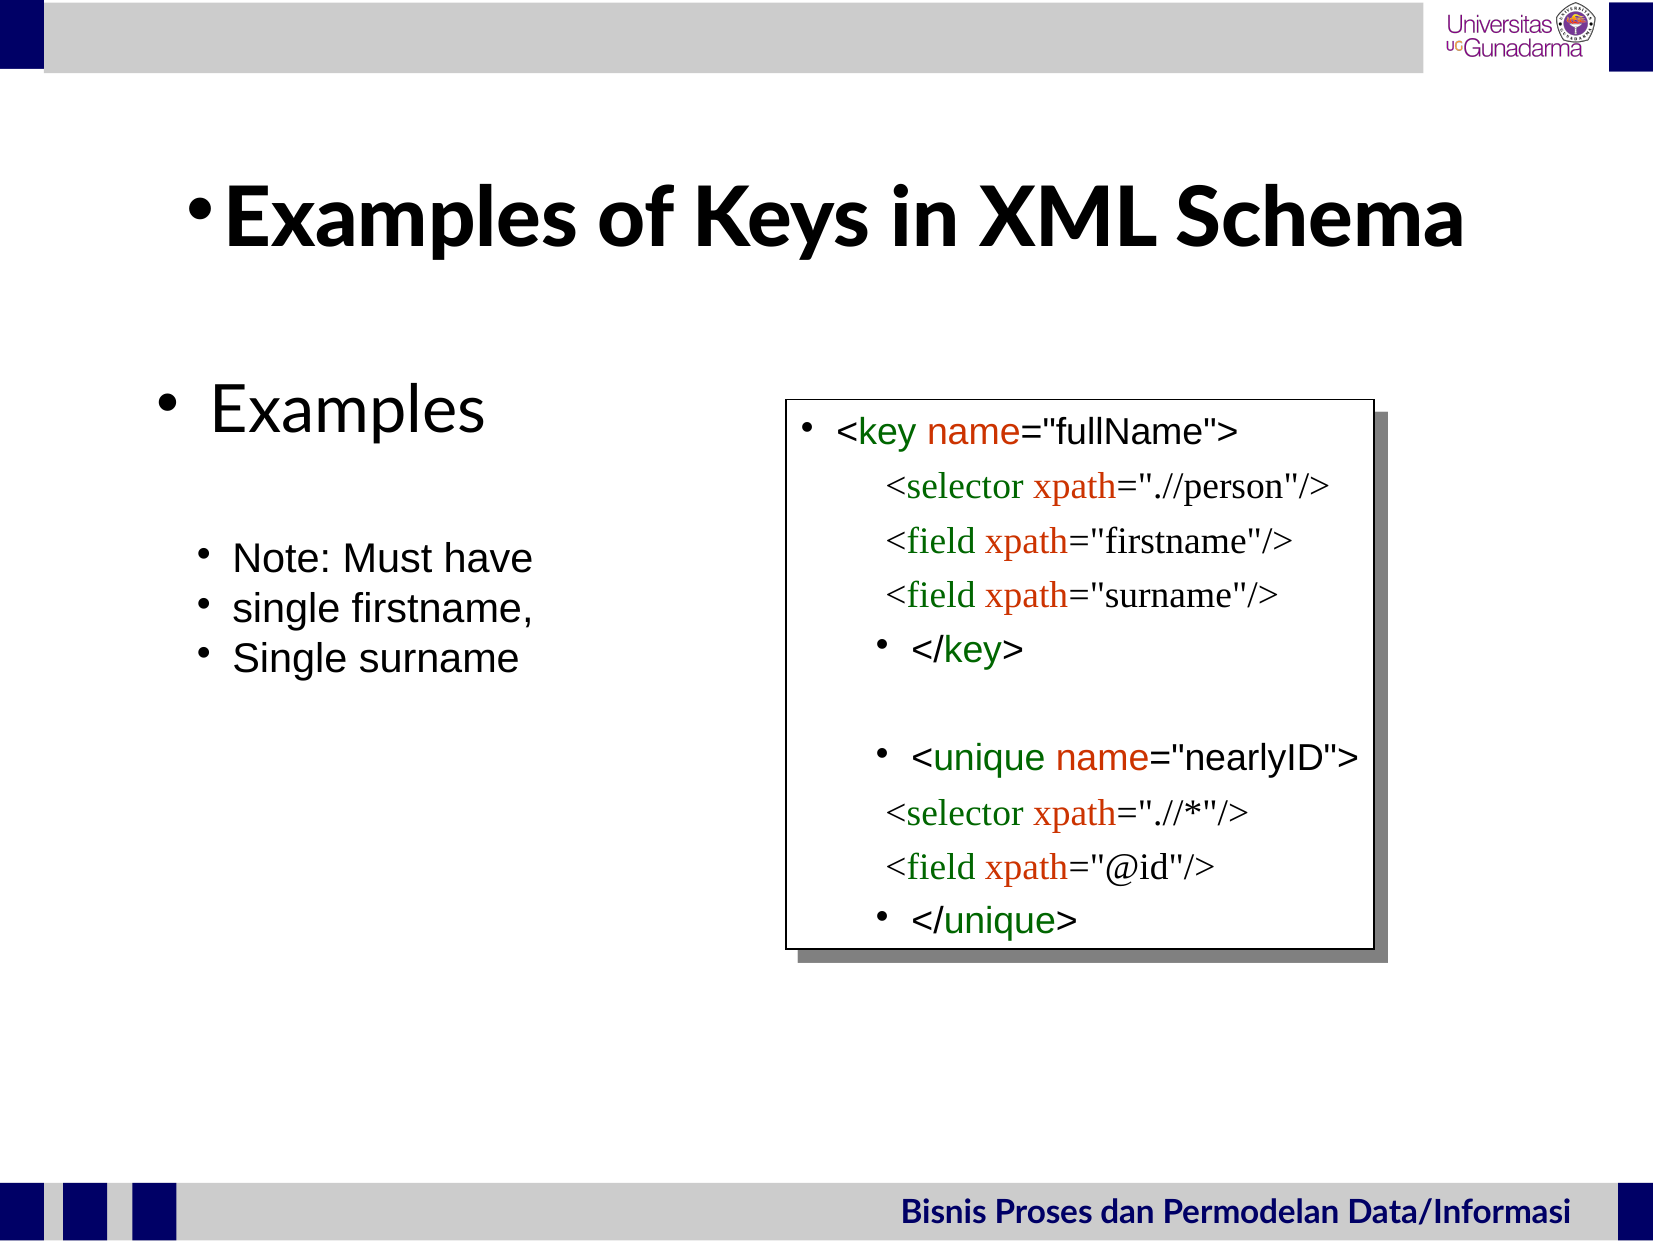

Examples of Keys in XML Schema
Examples

<key name="fullName">
 <selector xpath=".//person"/>
 <field xpath="firstname"/>
 <field xpath="surname"/>
</key>

<unique name="nearlyID">
 <selector xpath=".//*"/>
 <field xpath="@id"/>
</unique>
Note: Must have
single firstname,
Single surname